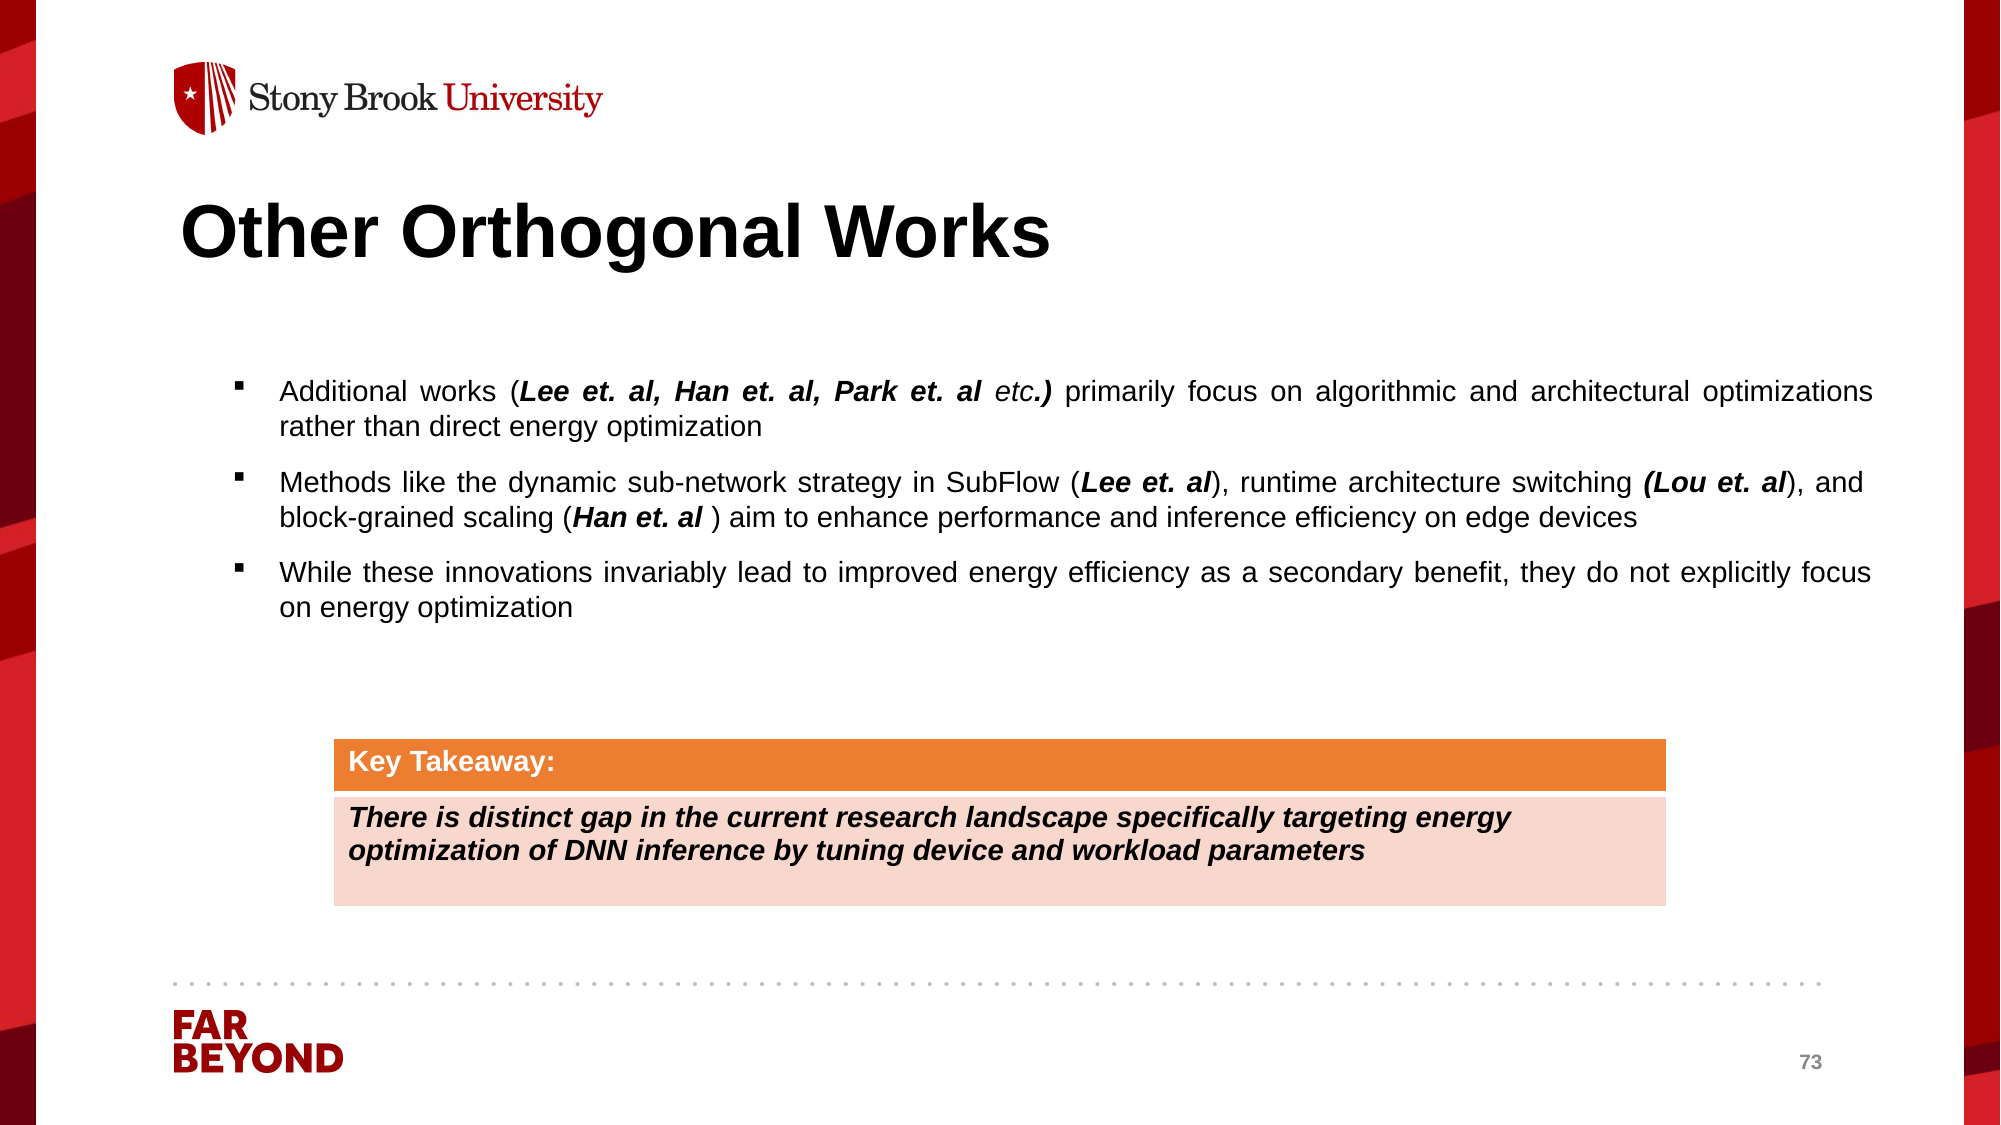

# Other Orthogonal Works
Additional works (Lee et. al, Han et. al, Park et. al etc.) primarily focus on algorithmic and architectural optimizations rather than direct energy optimization
Methods like the dynamic sub-network strategy in SubFlow (Lee et. al), runtime architecture switching (Lou et. al), and  block-grained scaling (Han et. al ) aim to enhance performance and inference efficiency on edge devices
While these innovations invariably lead to improved energy efficiency as a secondary benefit, they do not explicitly focus on energy optimization
| Key Takeaway: |
| --- |
| There is distinct gap in the current research landscape specifically targeting energy optimization of DNN inference by tuning device and workload parameters |
73